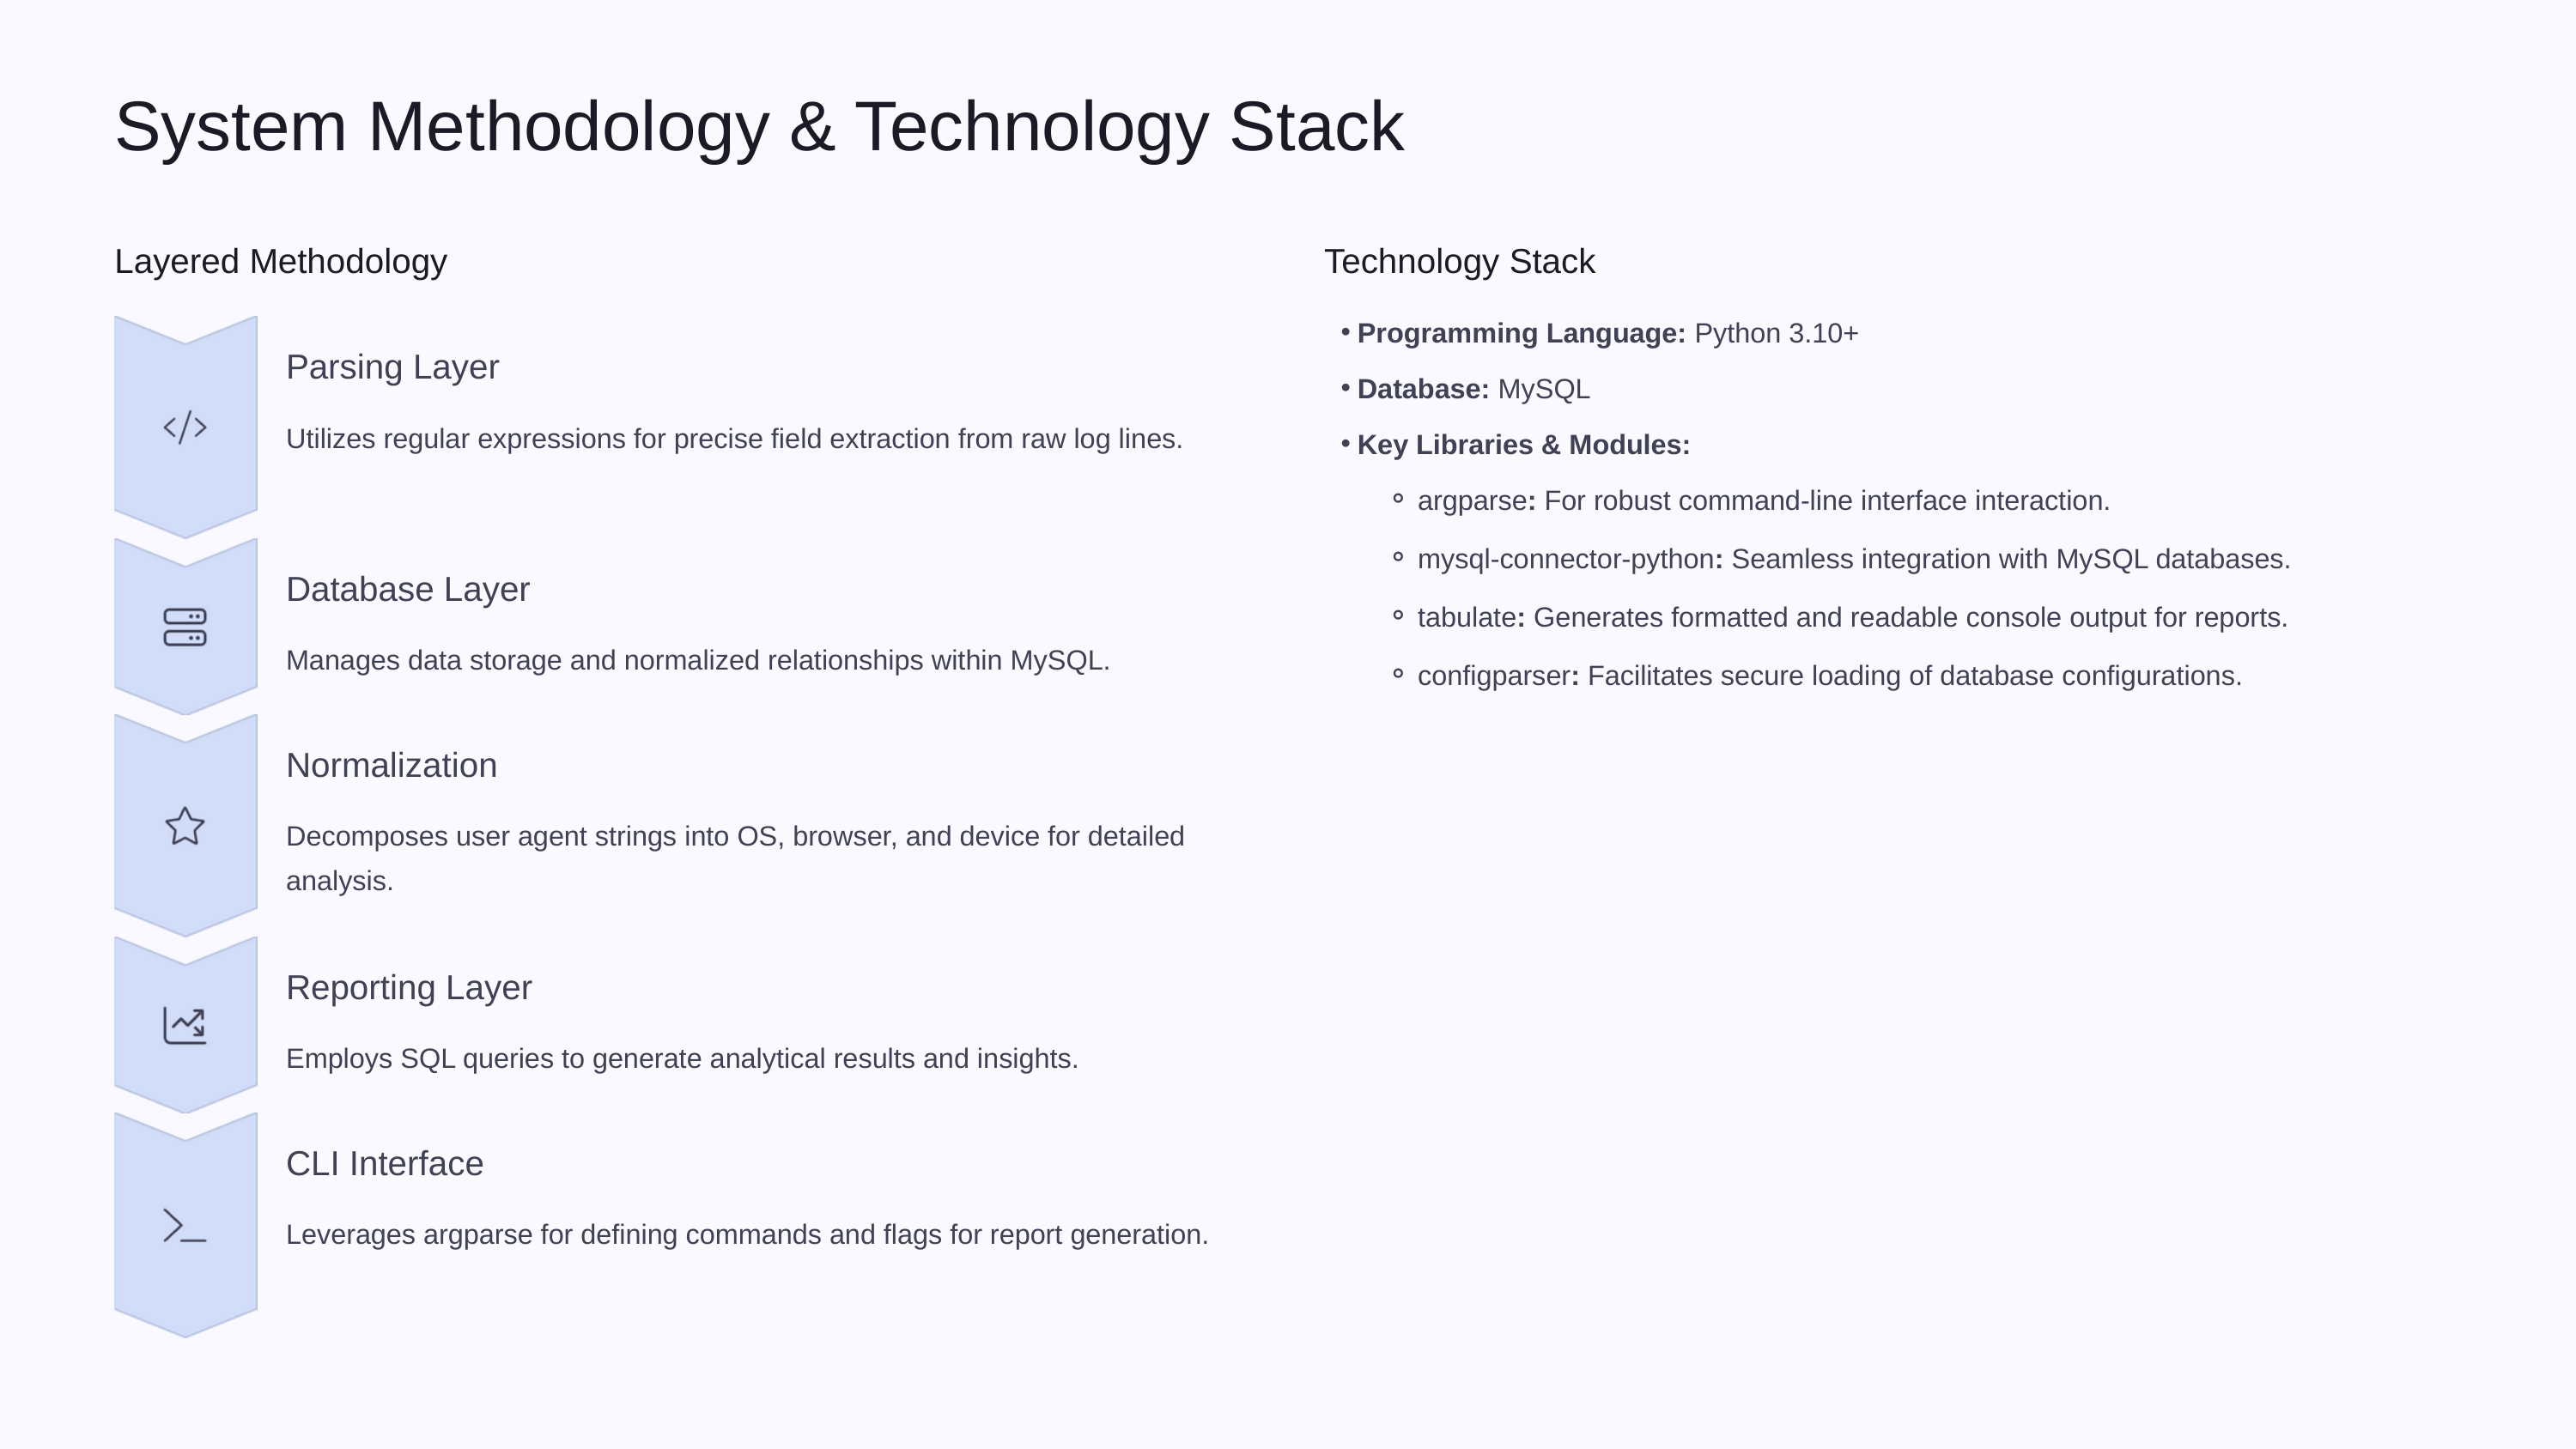

System Methodology & Technology Stack
Layered Methodology
Technology Stack
Programming Language: Python 3.10+

Parsing Layer
Database: MySQL
Utilizes regular expressions for precise field extraction from raw log lines.
Key Libraries & Modules:
argparse: For robust command-line interface interaction.
mysql-connector-python: Seamless integration with MySQL databases.

Database Layer
tabulate: Generates formatted and readable console output for reports.
Manages data storage and normalized relationships within MySQL.
configparser: Facilitates secure loading of database configurations.

Normalization
Decomposes user agent strings into OS, browser, and device for detailed analysis.

Reporting Layer
Employs SQL queries to generate analytical results and insights.

CLI Interface
Leverages argparse for defining commands and flags for report generation.